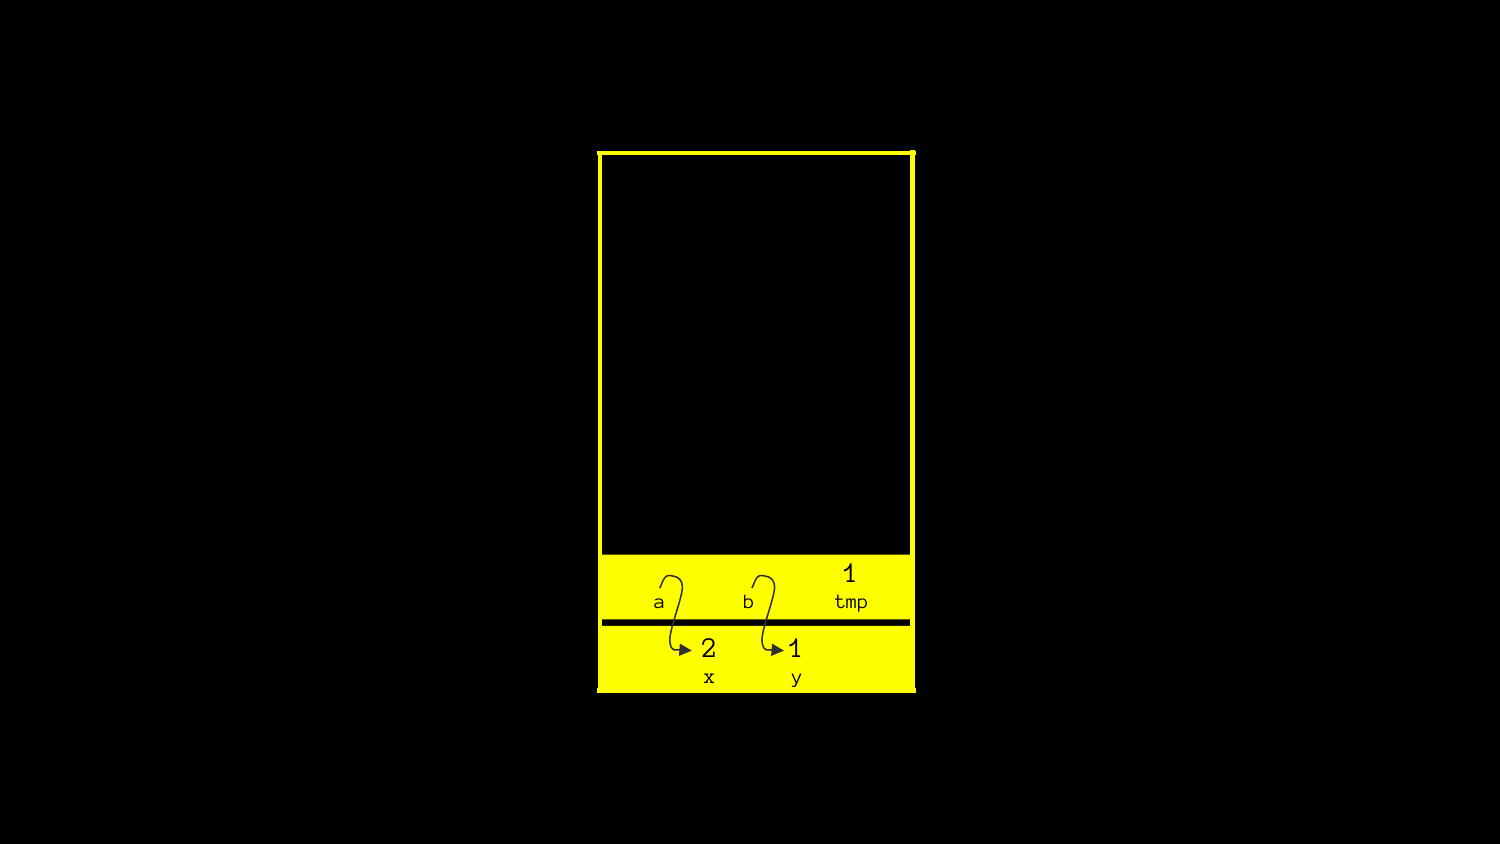

a

b
1
tmp

2
x
1
y